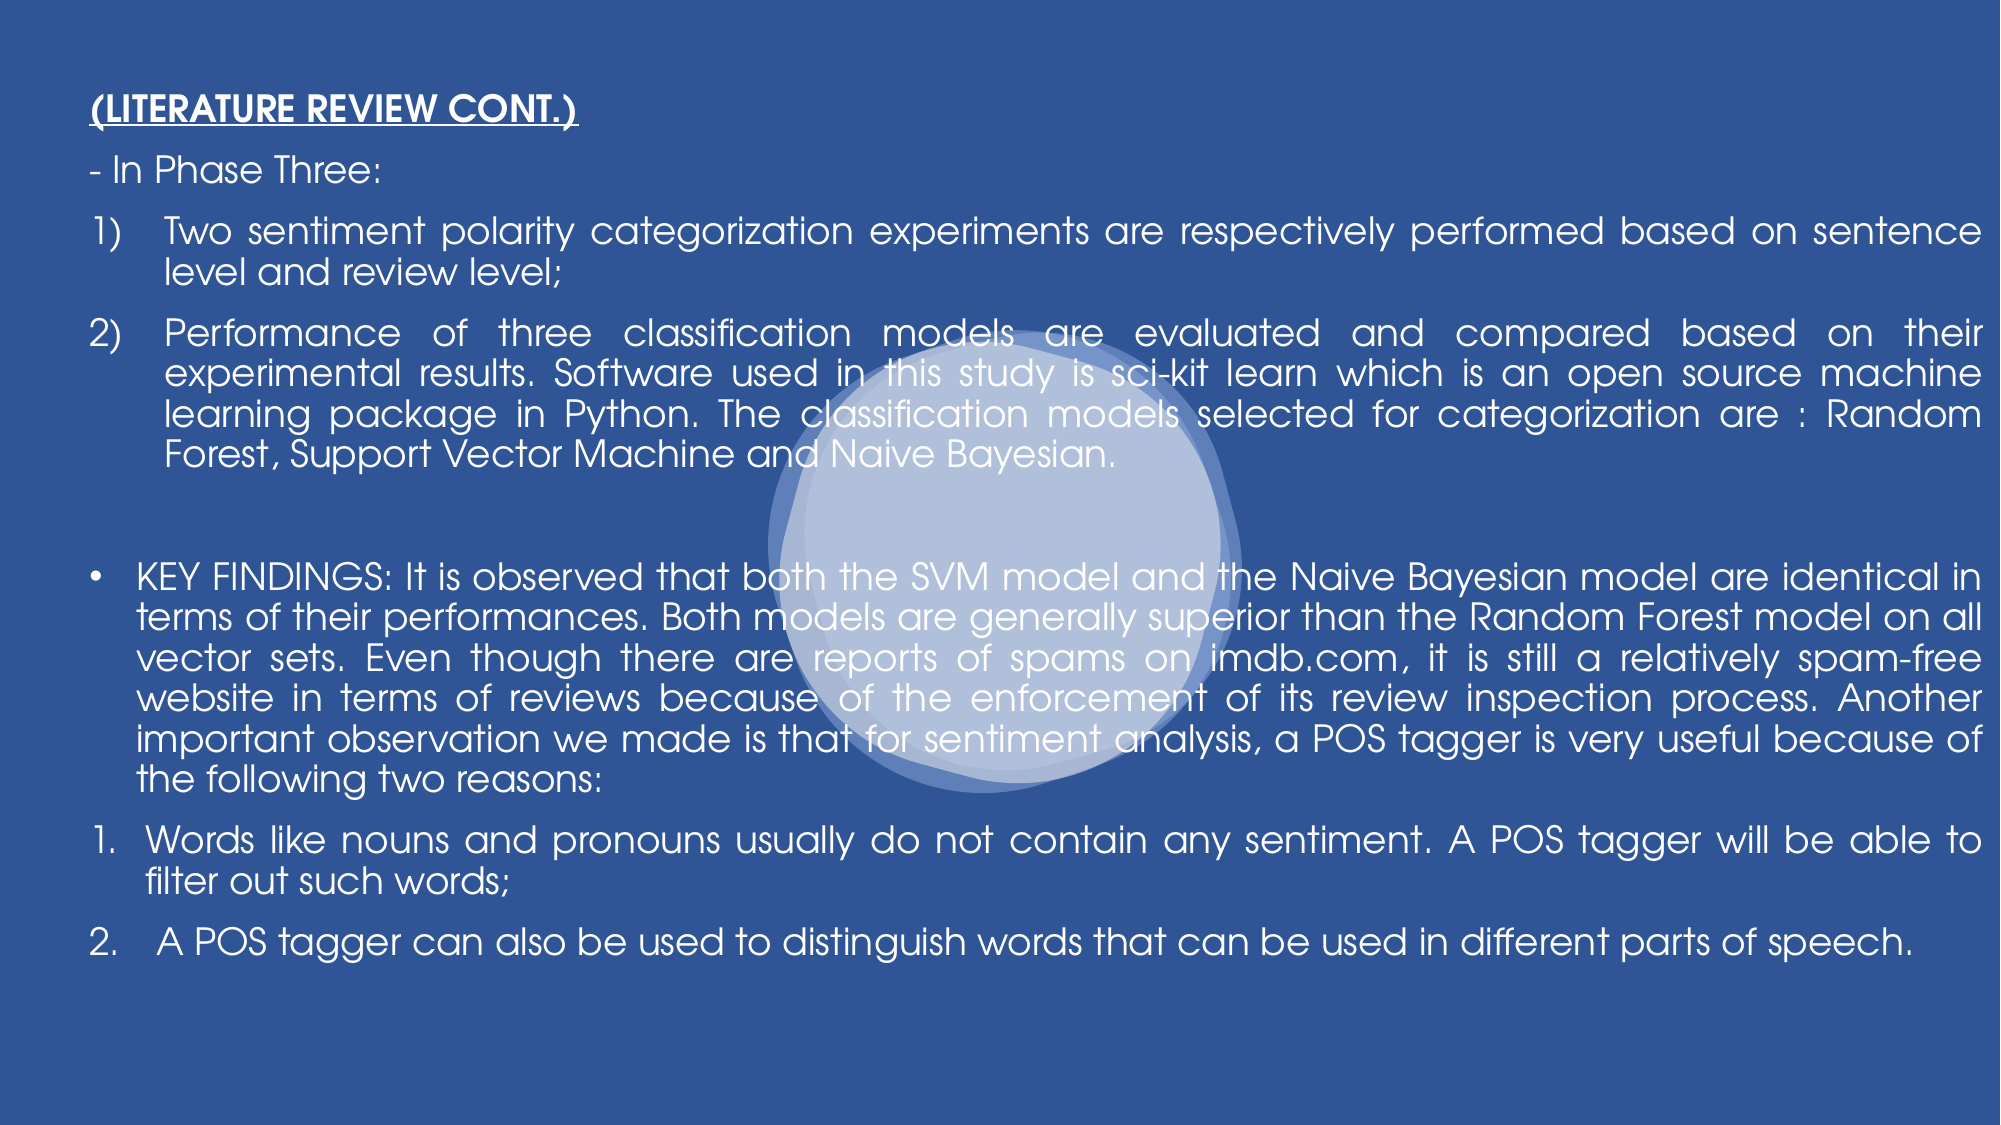

bb

(LITERATURE REVIEW CONT.)
- In Phase Three:
Two sentiment polarity categorization experiments are respectively performed based on sentence level and review level;
Performance of three classification models are evaluated and compared based on their experimental results. Software used in this study is sci-kit learn which is an open source machine learning package in Python. The classification models selected for categorization are : Random Forest, Support Vector Machine and Naive Bayesian.

KEY FINDINGS: It is observed that both the SVM model and the Naive Bayesian model are identical in terms of their performances. Both models are generally superior than the Random Forest model on all vector sets. Even though there are reports of spams on imdb.com, it is still a relatively spam-free website in terms of reviews because of the enforcement of its review inspection process. Another important observation we made is that for sentiment analysis, a POS tagger is very useful because of the following two reasons:
Words like nouns and pronouns usually do not contain any sentiment. A POS tagger will be able to filter out such words;
 A POS tagger can also be used to distinguish words that can be used in different parts of speech.

https://www.pexels.com/photo/ocean-water-wave-photo-1295138/
aa